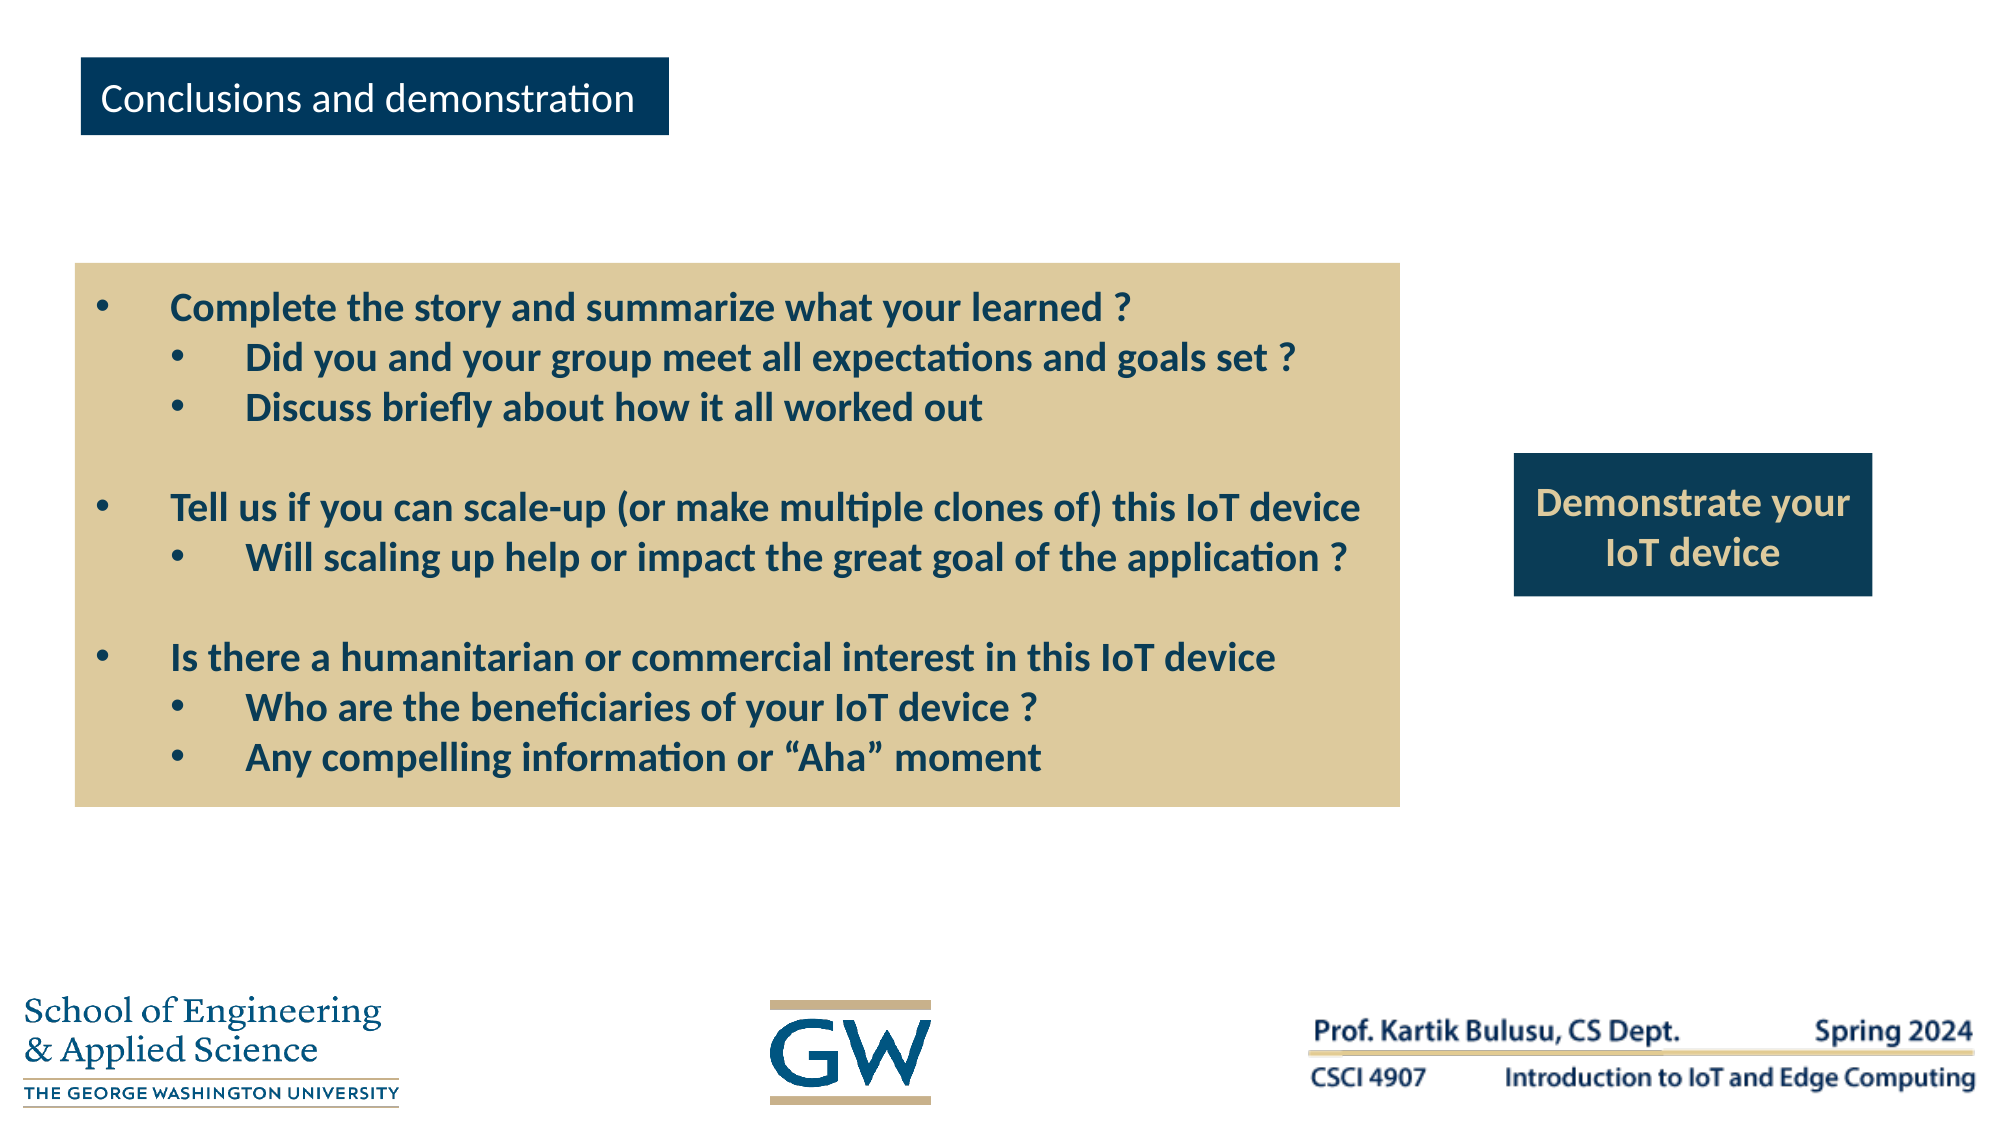

Conclusions and demonstration

Complete the story and summarize what your learned ?
Did you and your group meet all expectations and goals set ?
Discuss briefly about how it all worked out

Tell us if you can scale-up (or make multiple clones of) this IoT device
Will scaling up help or impact the great goal of the application ?

Is there a humanitarian or commercial interest in this IoT device
Who are the beneficiaries of your IoT device ?
Any compelling information or “Aha” moment

Demonstrate your IoT device